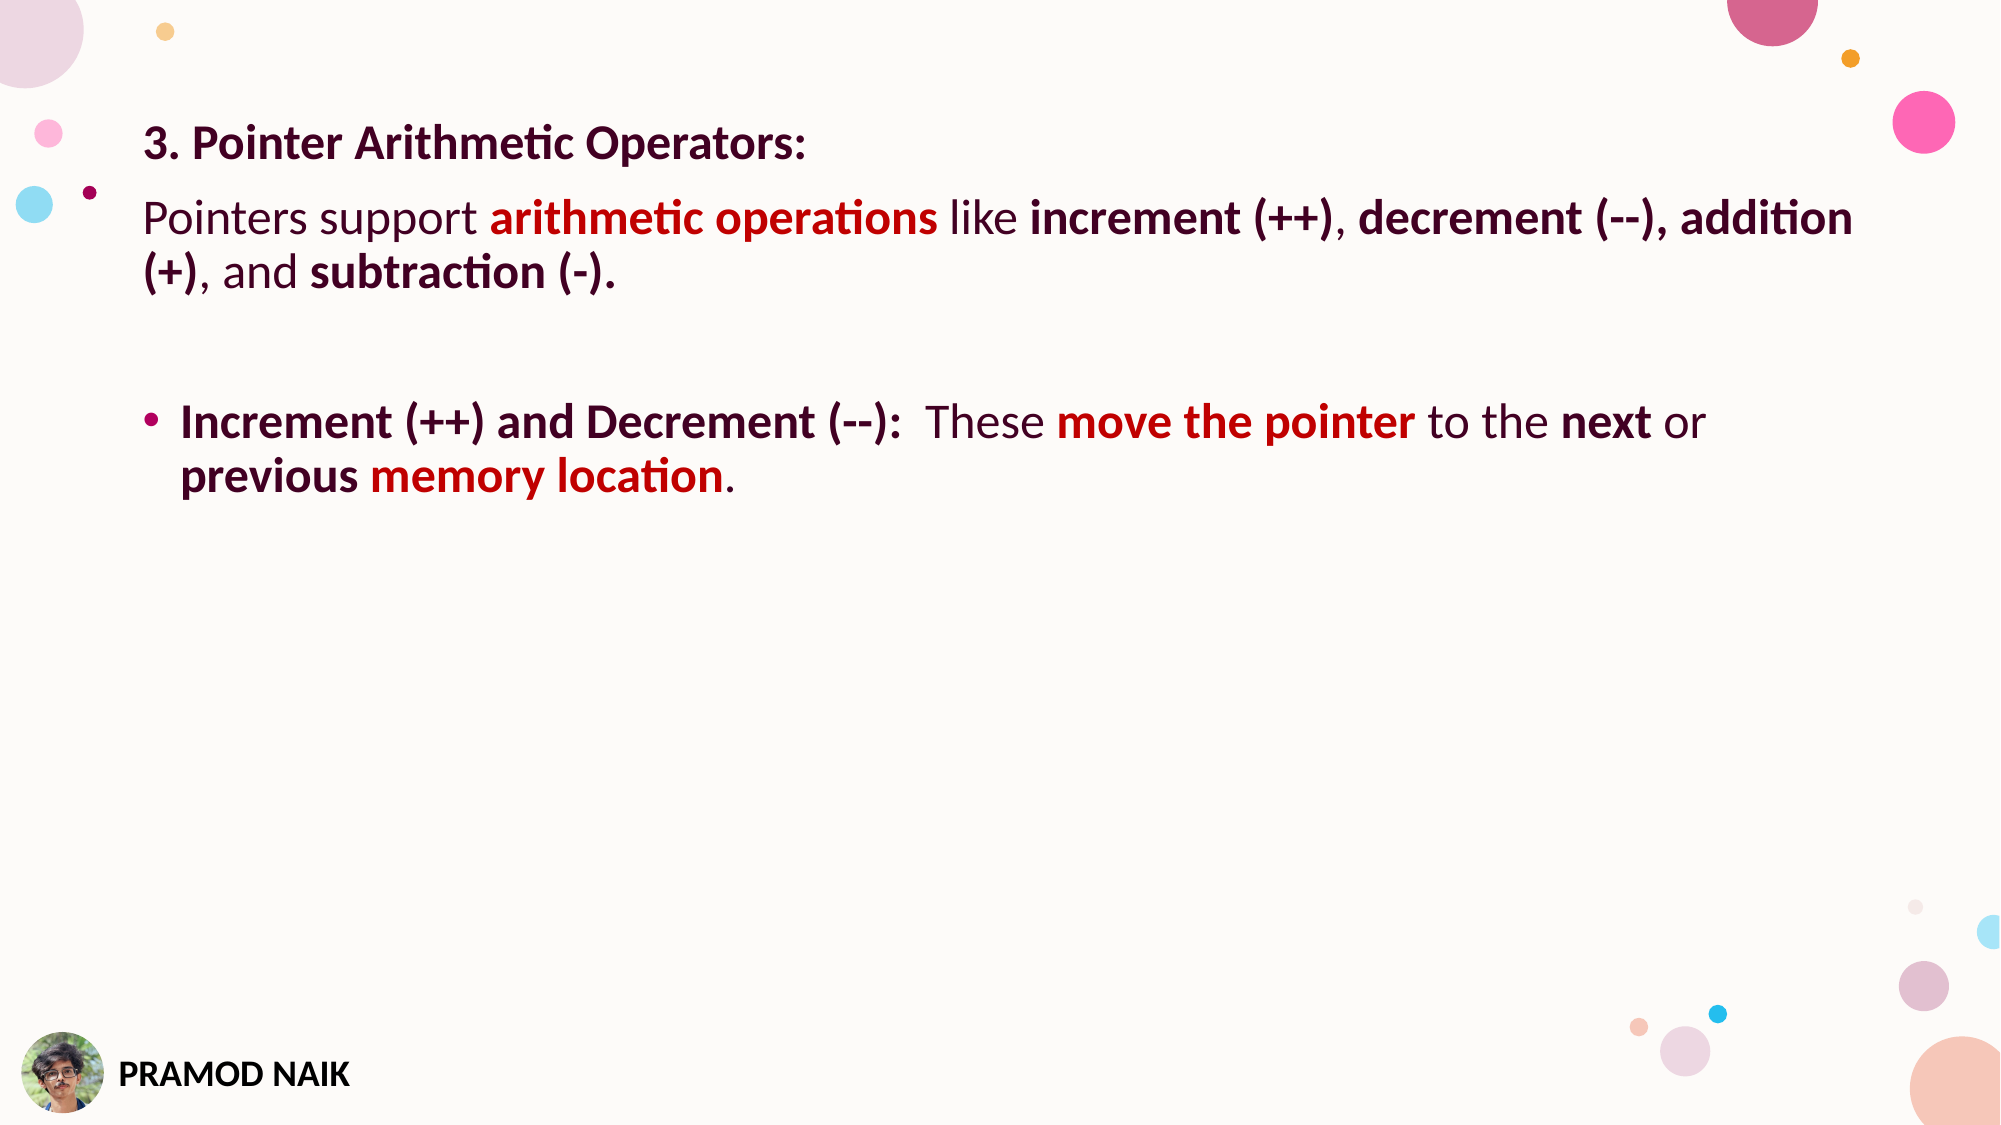

3. Pointer Arithmetic Operators:
Pointers support arithmetic operations like increment (++), decrement (--), addition (+), and subtraction (-).

Increment (++) and Decrement (--):  These move the pointer to the next or previous memory location.